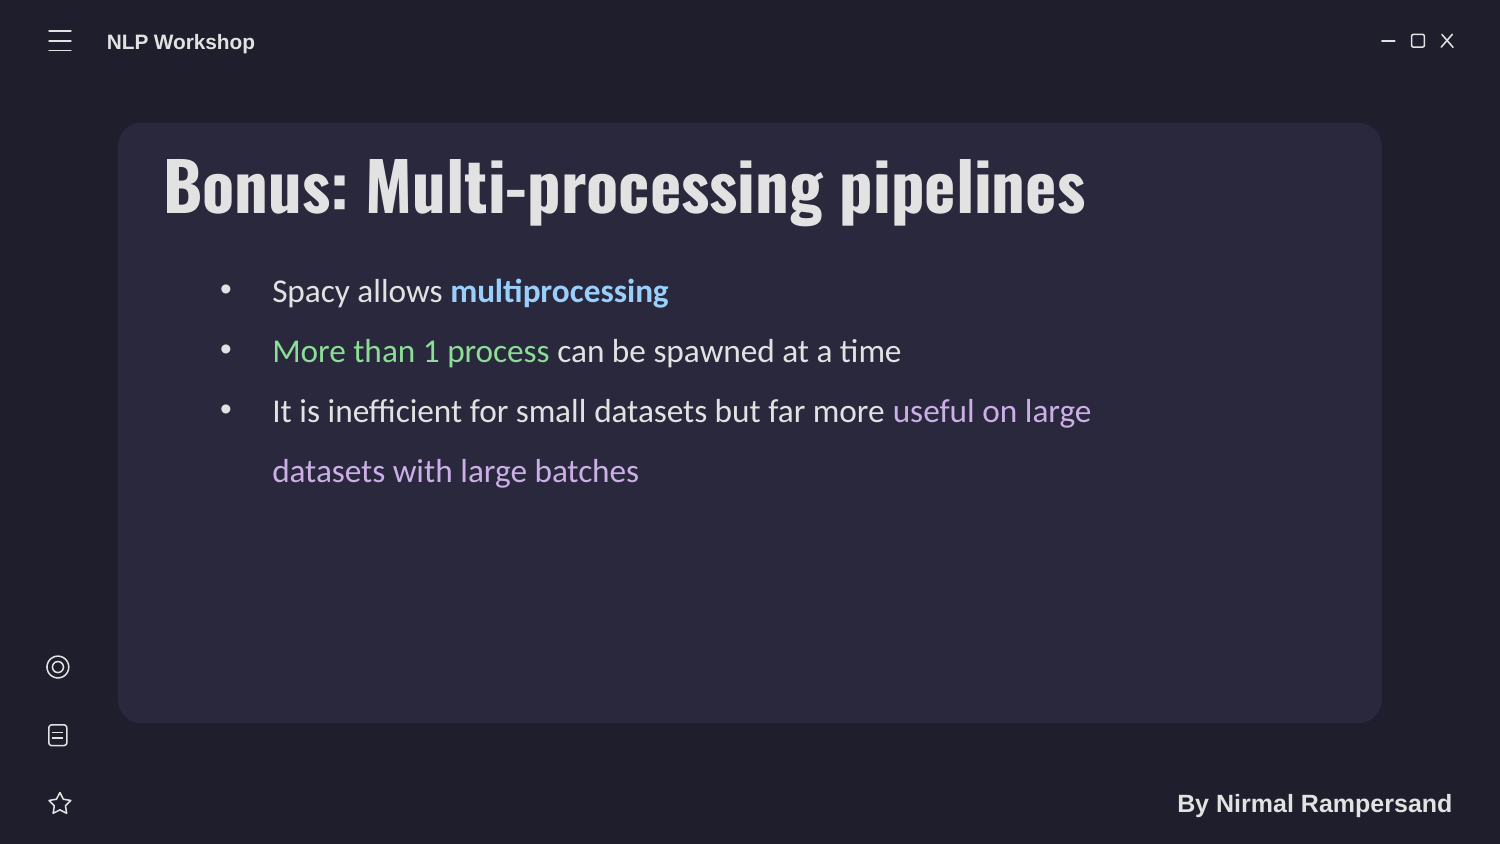

NLP Workshop

Bonus: Multi-processing pipelines
Spacy allows multiprocessing
More than 1 process can be spawned at a time
It is inefficient for small datasets but far more useful on large datasets with large batches

By Nirmal Rampersand